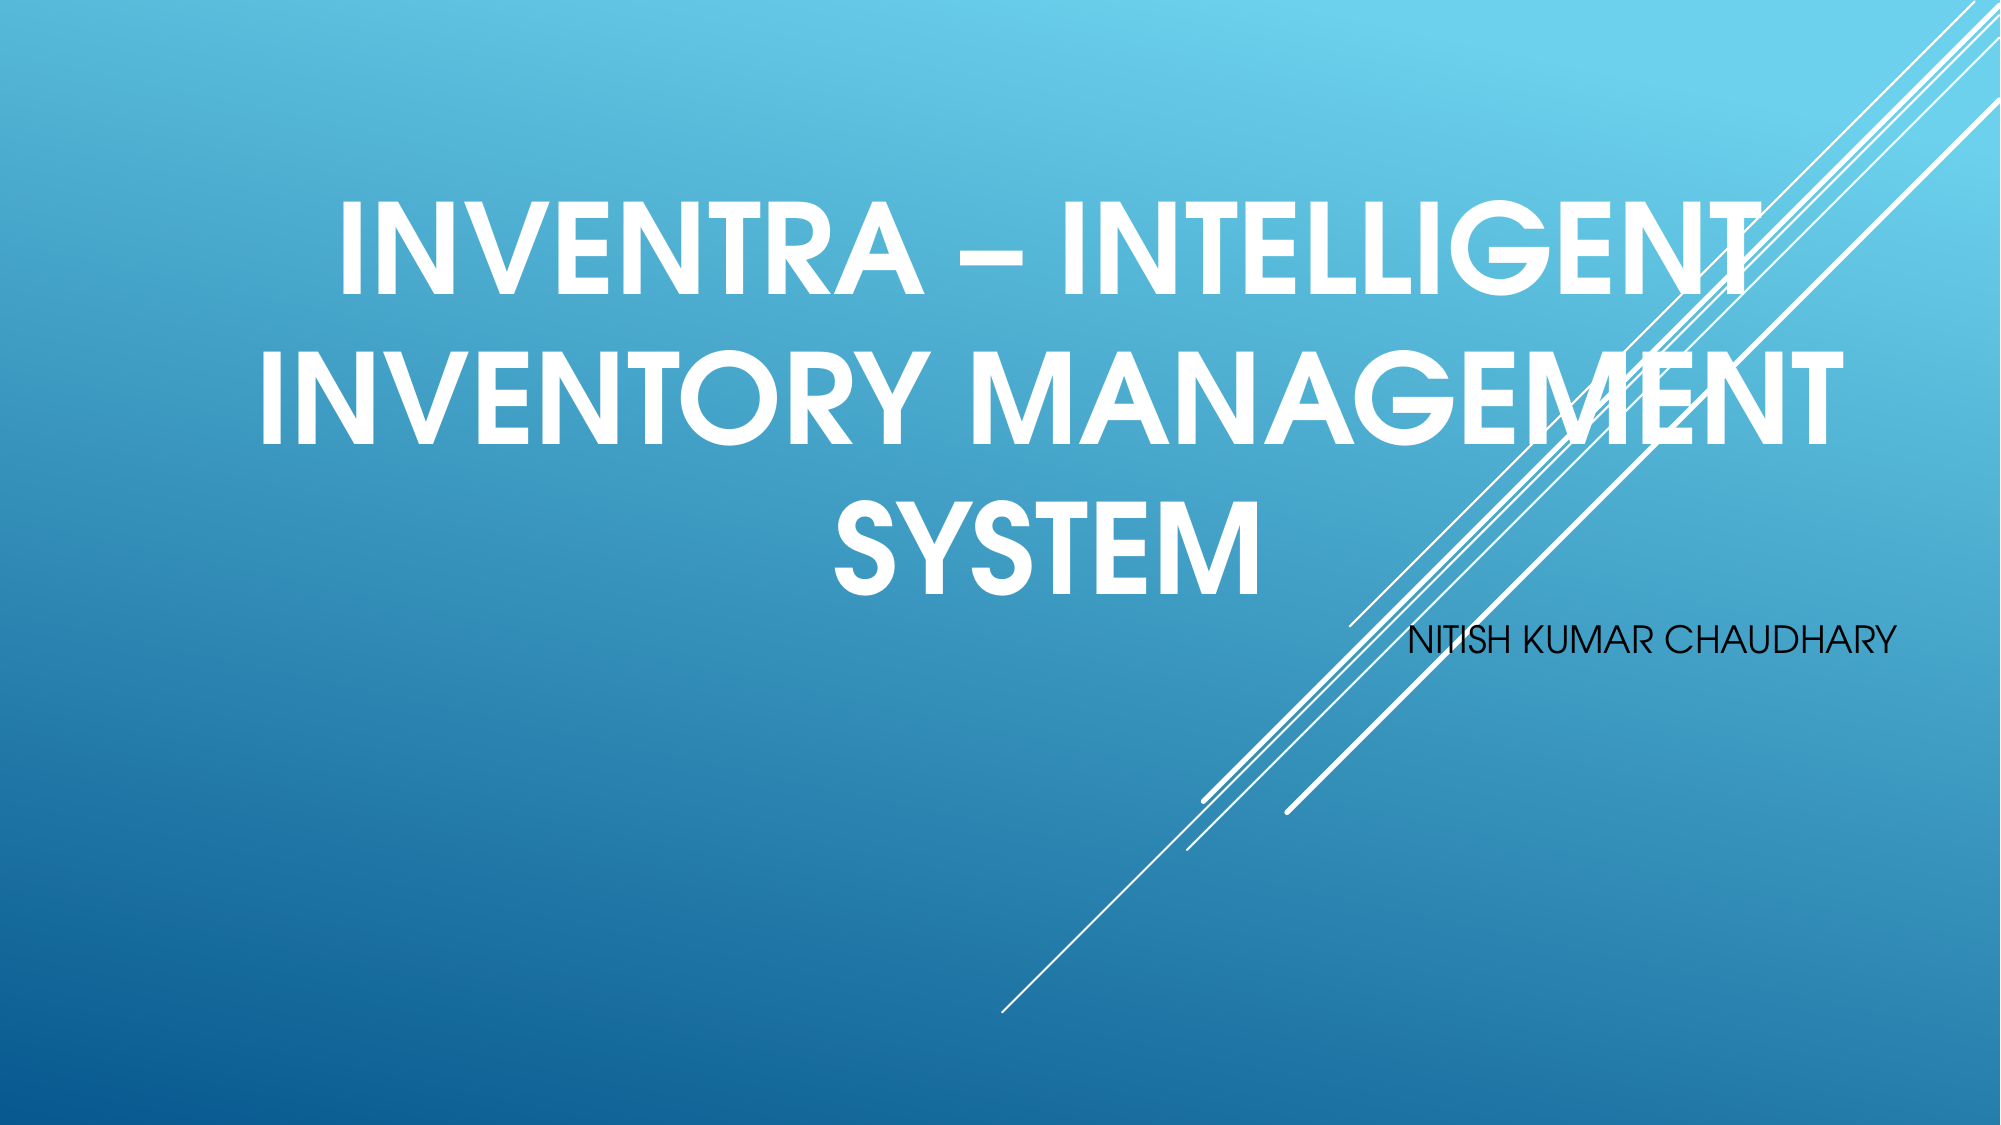

# Inventra – Intelligent Inventory Management System
 NITISH KUMAR CHAUDHARY